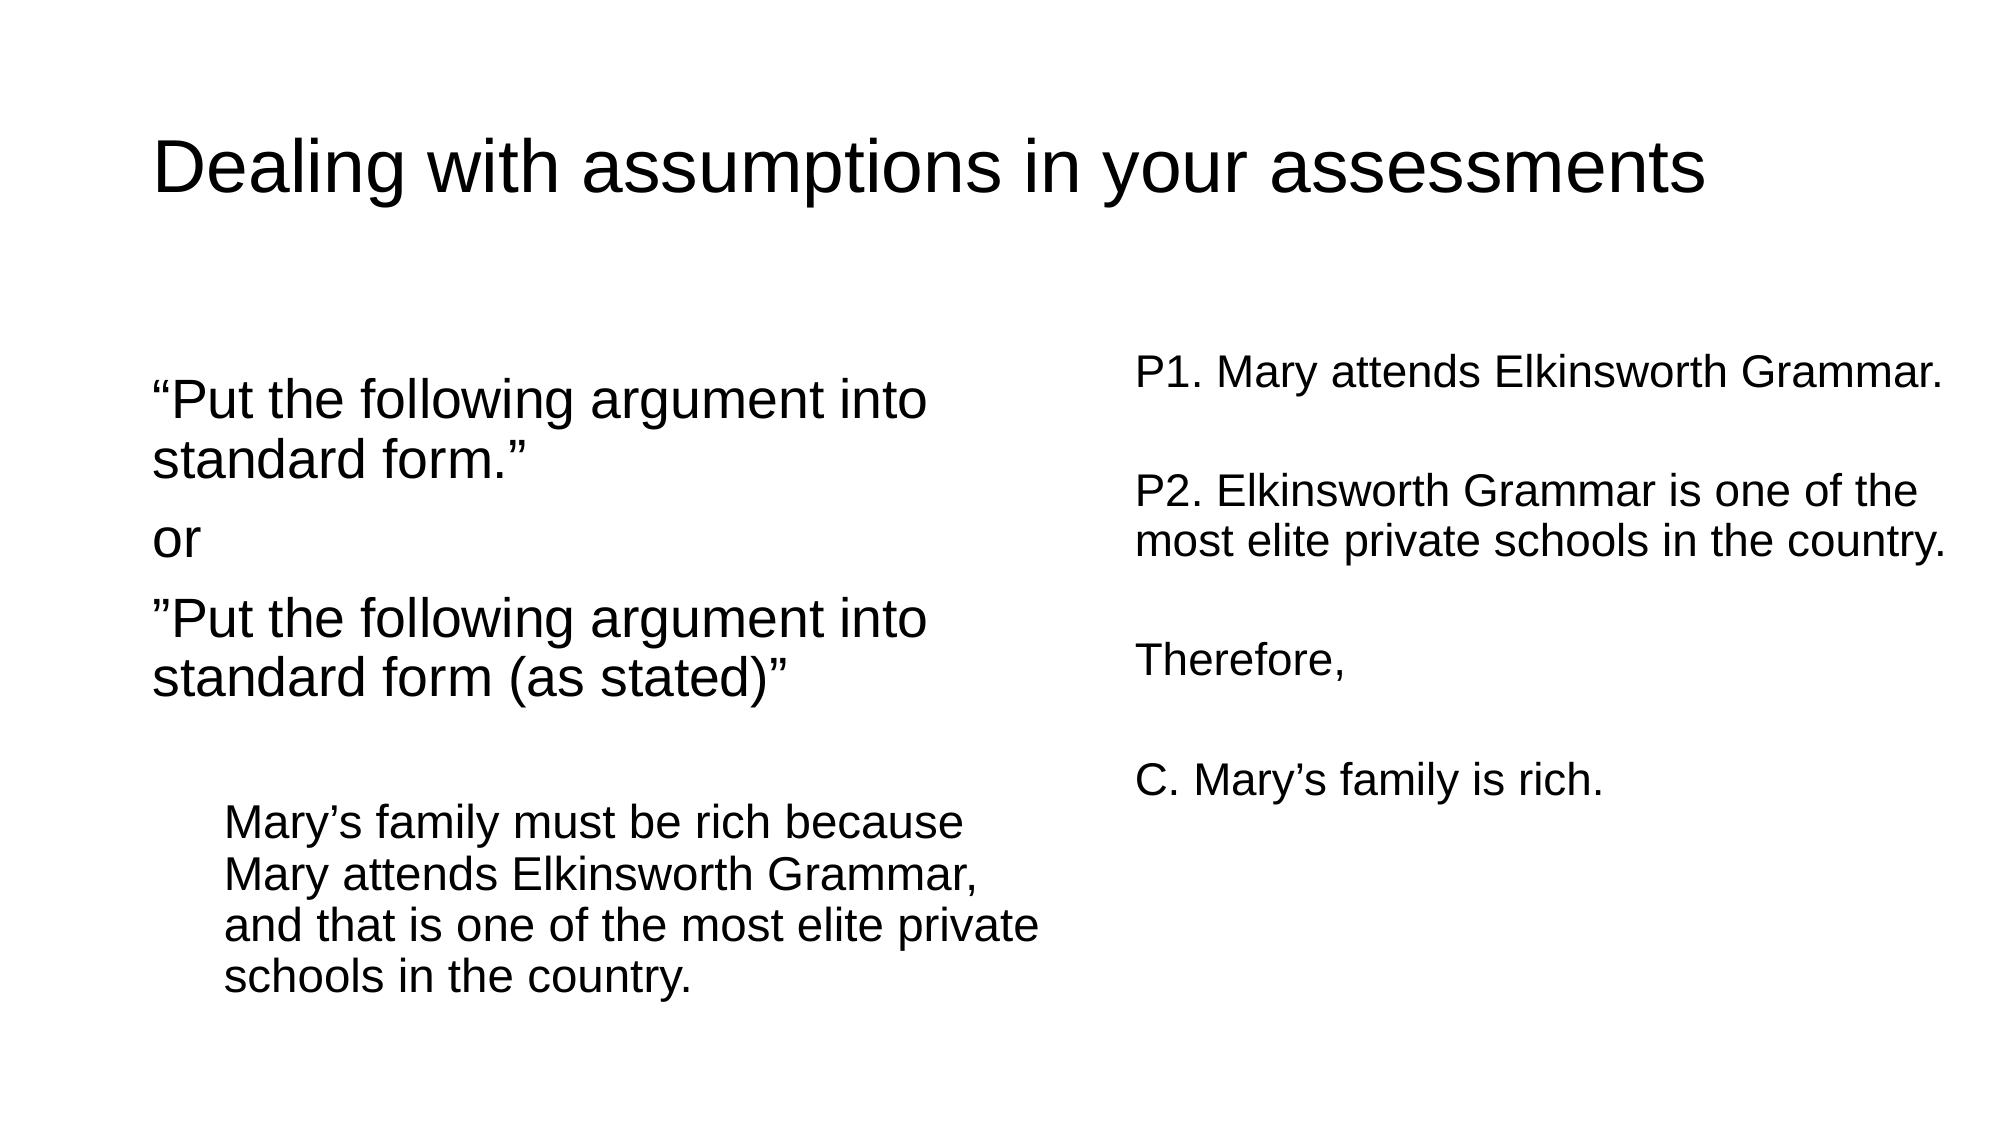

# Dealing with assumptions in your assessments

P1. Mary attends Elkinsworth Grammar.

P2. Elkinsworth Grammar is one of the most elite private schools in the country.

Therefore,

C. Mary’s family is rich.

“Put the following argument into standard form.”
or
”Put the following argument into standard form (as stated)”

Mary’s family must be rich because Mary attends Elkinsworth Grammar, and that is one of the most elite private schools in the country.